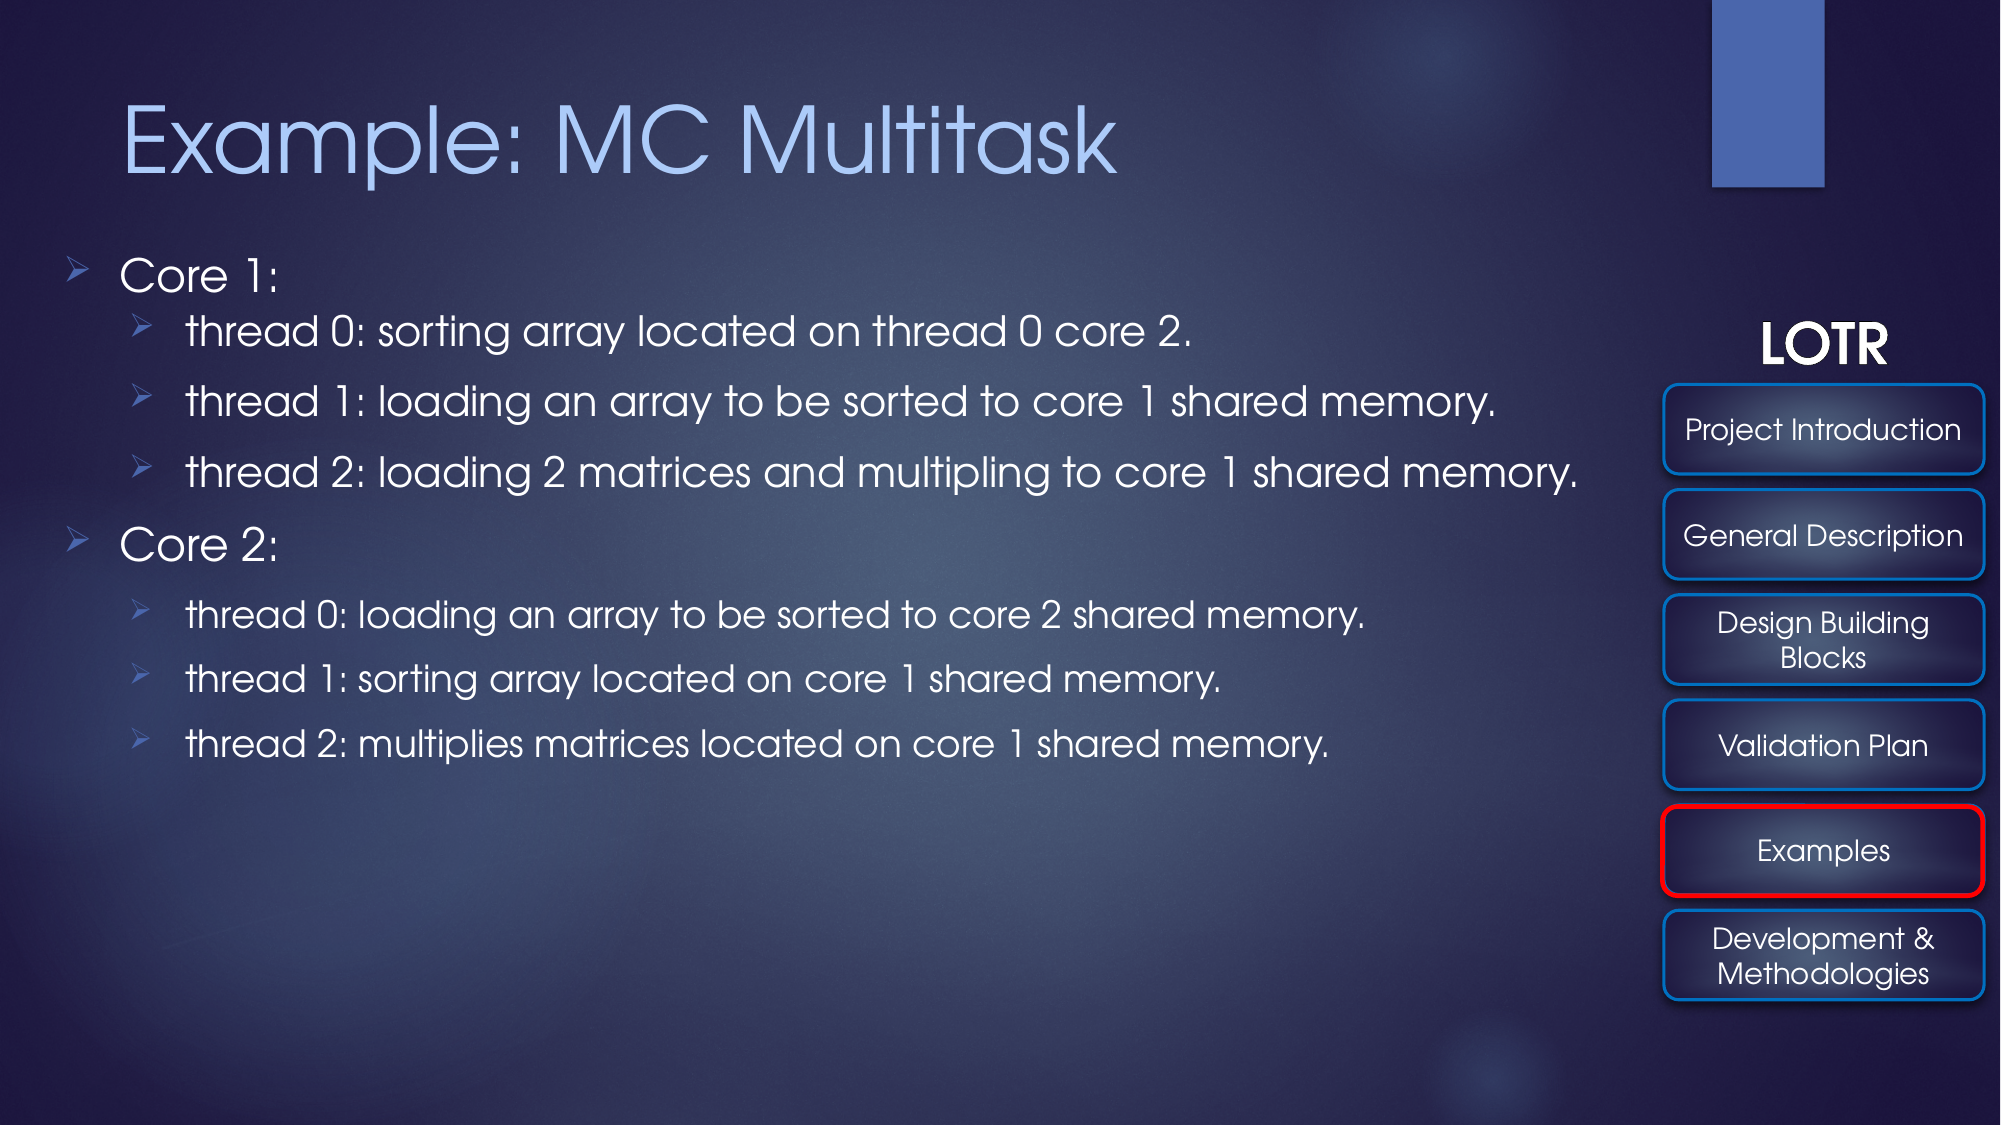

# Example: MC Multitask
Core 1:
thread 0: sorting array located on thread 0 core 2.
thread 1: loading an array to be sorted to core 1 shared memory.
thread 2: loading 2 matrices and multipling to core 1 shared memory.
Core 2:
thread 0: loading an array to be sorted to core 2 shared memory.
thread 1: sorting array located on core 1 shared memory.
thread 2: multiplies matrices located on core 1 shared memory.